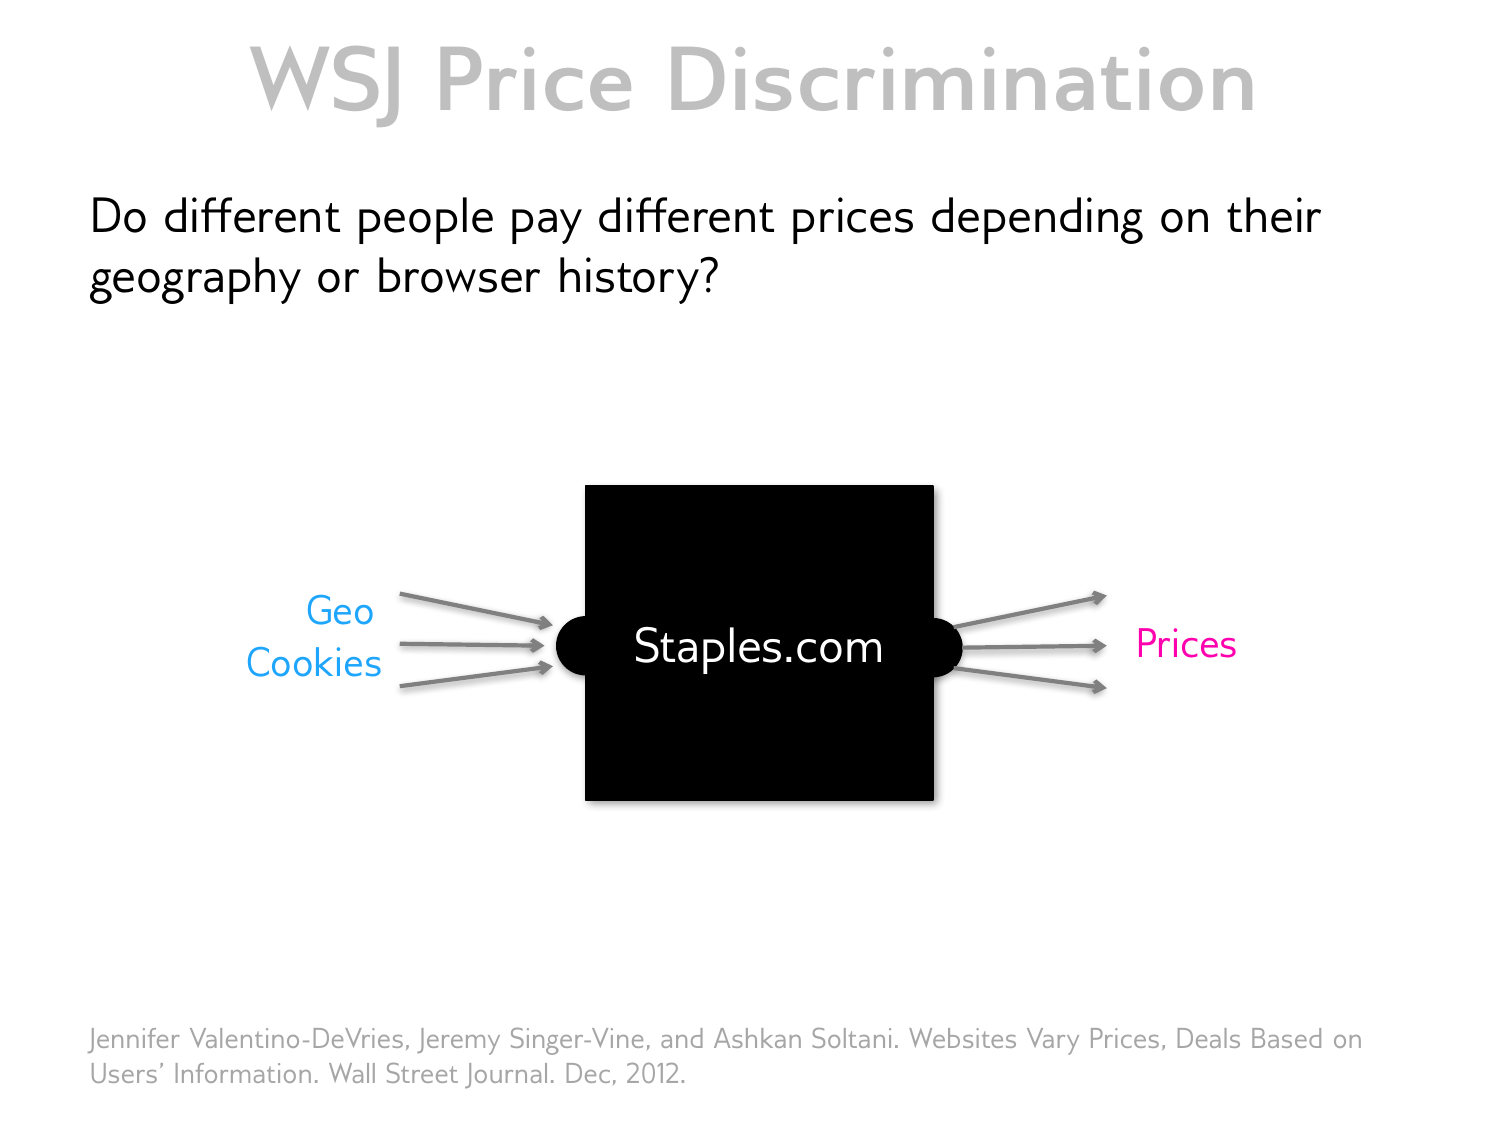

# WSJ Price Discrimination
Do different people pay different prices depending on their geography or browser history?

Staples.com

Geo
Prices
Cookies
Jennifer Valentino-DeVries, Jeremy Singer-Vine, and Ashkan Soltani. Websites Vary Prices, Deals Based on Users’ Information. Wall Street Journal. Dec, 2012.